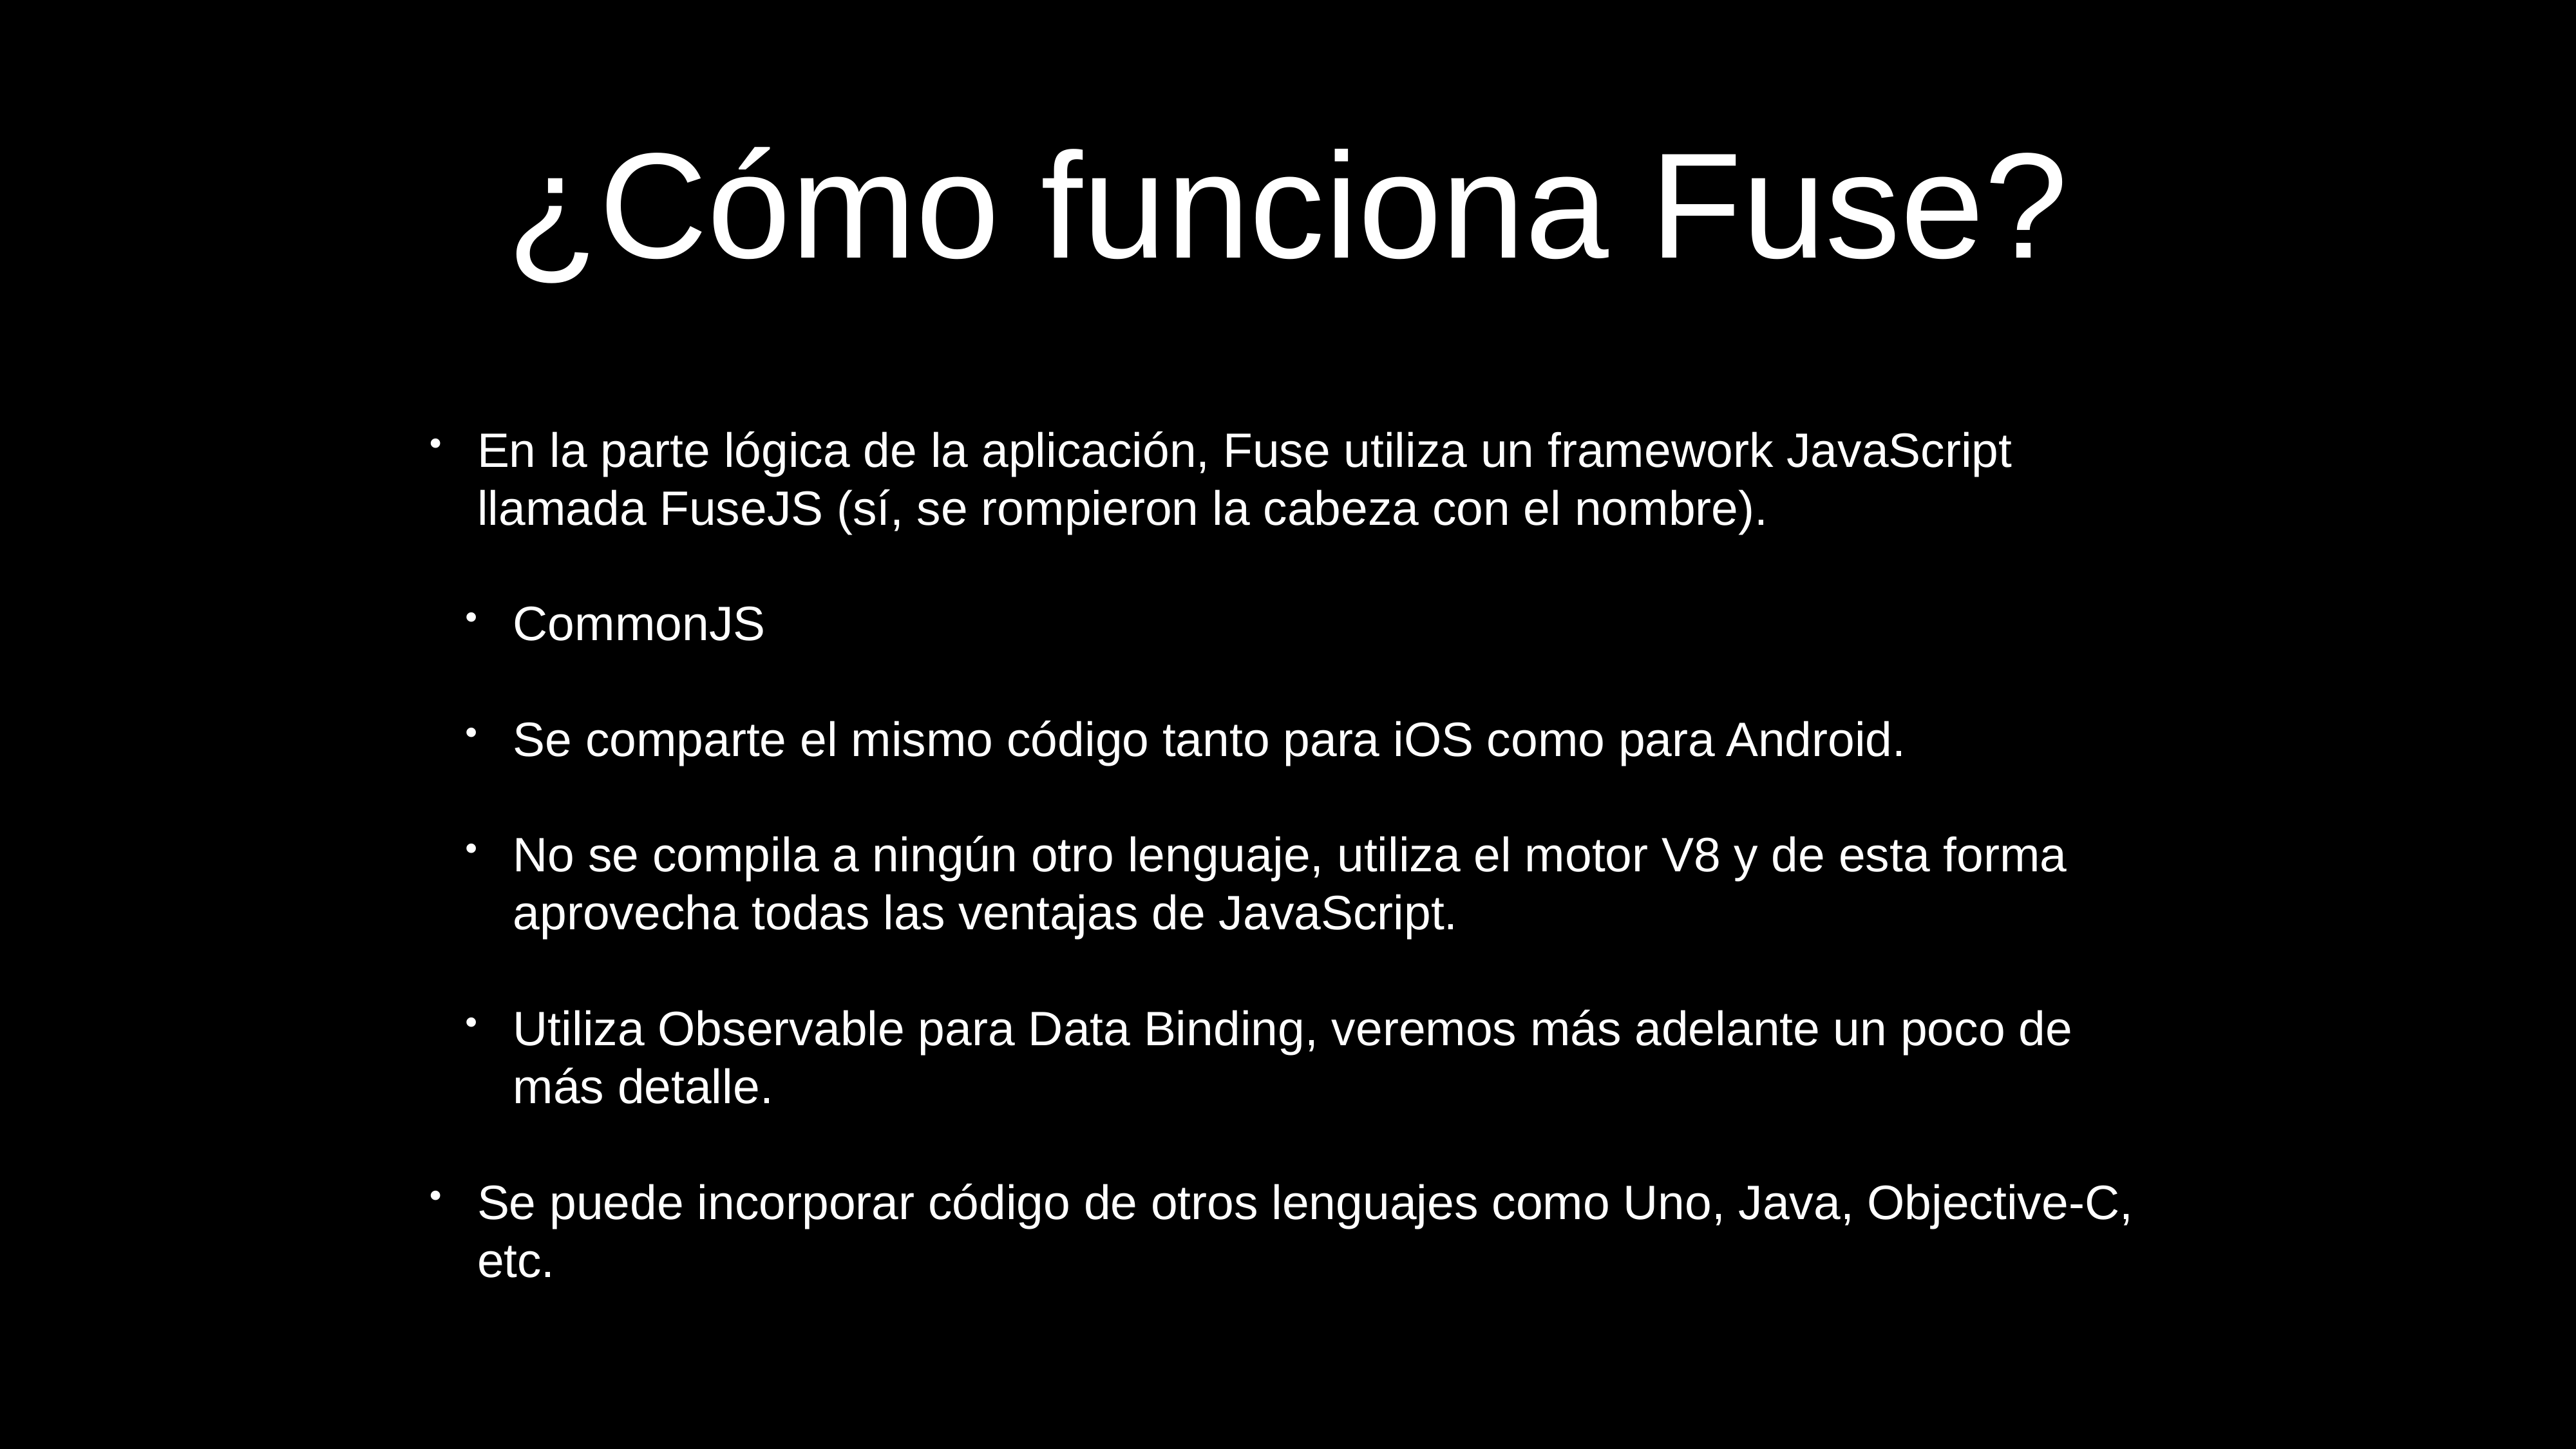

# ¿Cómo funciona Fuse?
En la parte lógica de la aplicación, Fuse utiliza un framework JavaScript llamada FuseJS (sí, se rompieron la cabeza con el nombre).
CommonJS
Se comparte el mismo código tanto para iOS como para Android.
No se compila a ningún otro lenguaje, utiliza el motor V8 y de esta forma aprovecha todas las ventajas de JavaScript.
Utiliza Observable para Data Binding, veremos más adelante un poco de más detalle.
Se puede incorporar código de otros lenguajes como Uno, Java, Objective-C, etc.